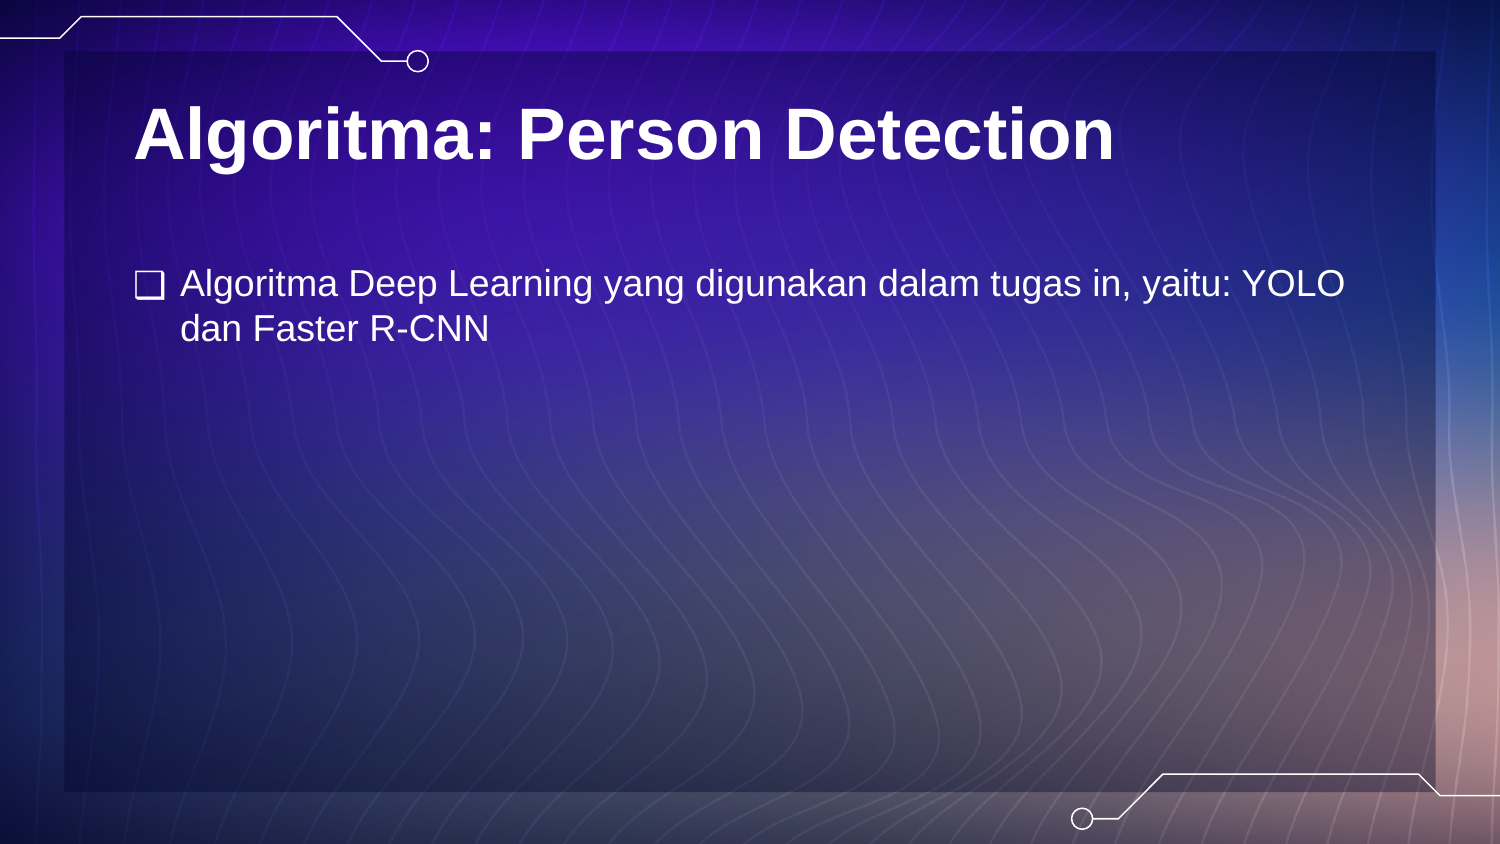

# Algoritma: Person Detection

Algoritma Deep Learning yang digunakan dalam tugas in, yaitu: YOLO dan Faster R-CNN